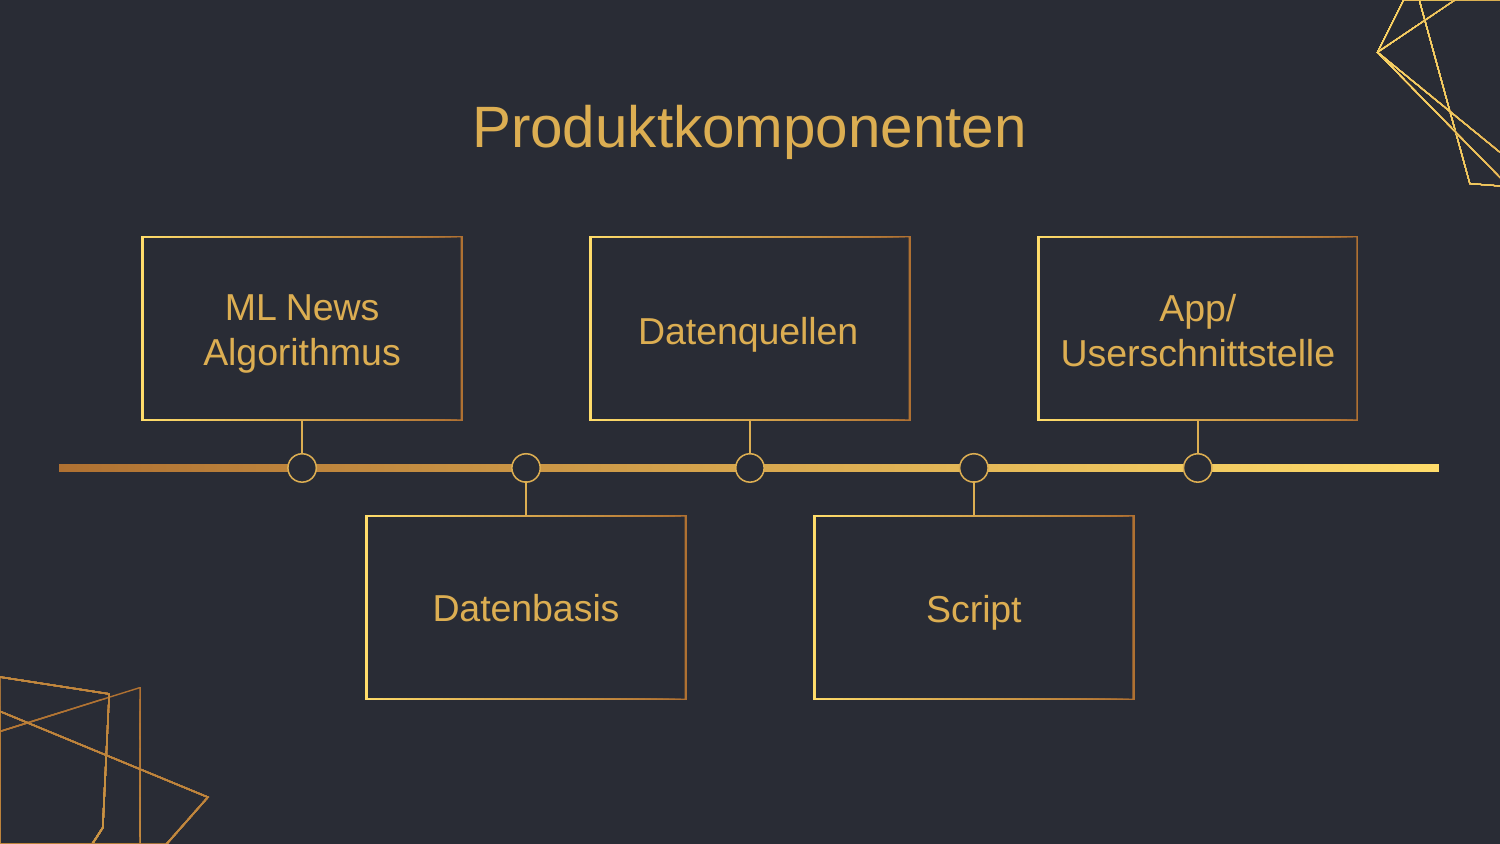

# Produktkomponenten

App/ Userschnittstelle
ML News Algorithmus
Datenquellen
Datenbasis
Script